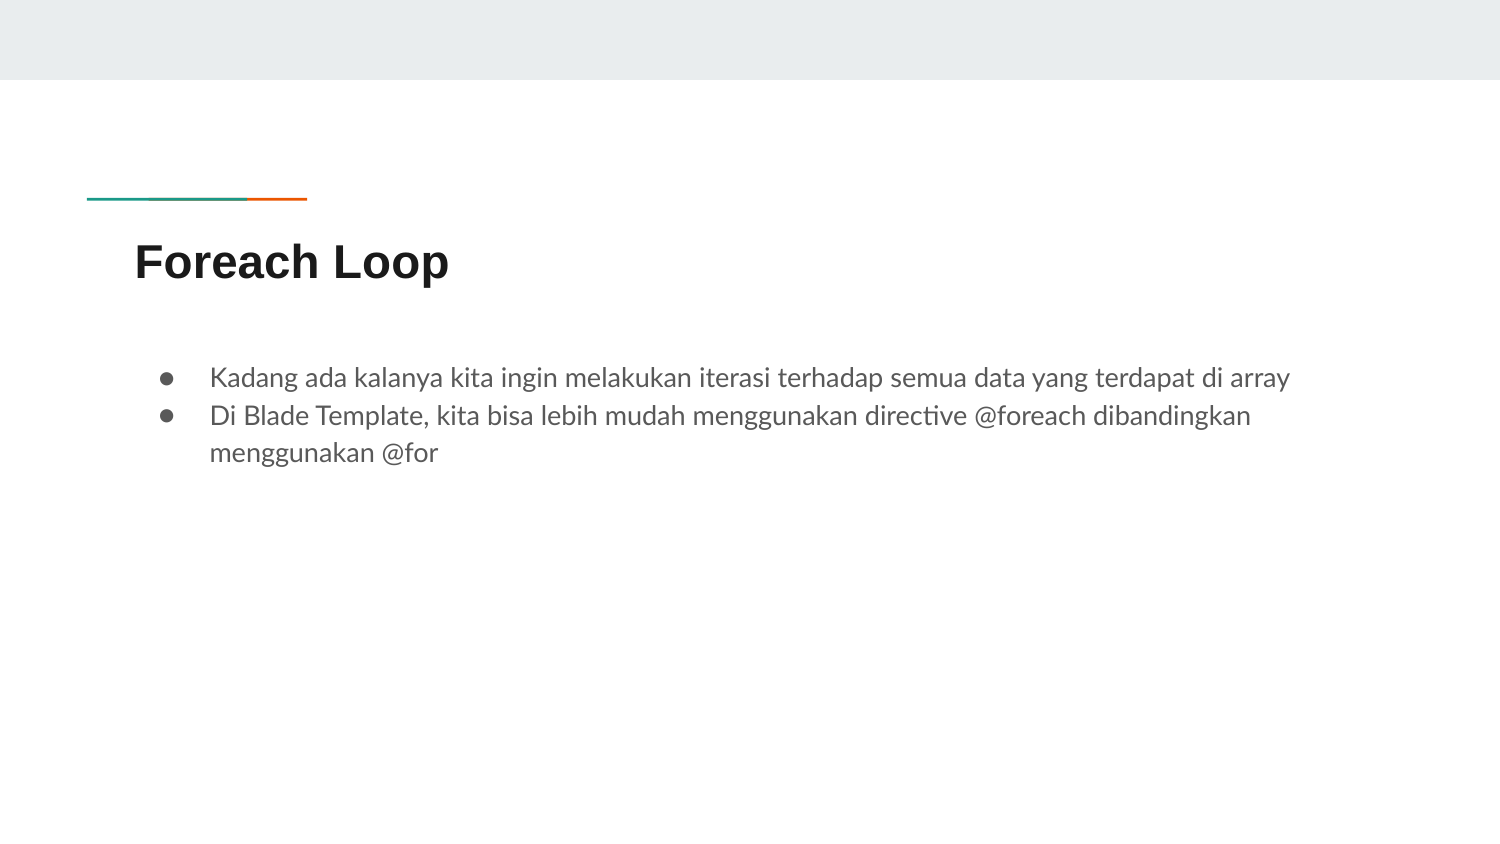

# Foreach Loop
Kadang ada kalanya kita ingin melakukan iterasi terhadap semua data yang terdapat di array
Di Blade Template, kita bisa lebih mudah menggunakan directive @foreach dibandingkan menggunakan @for